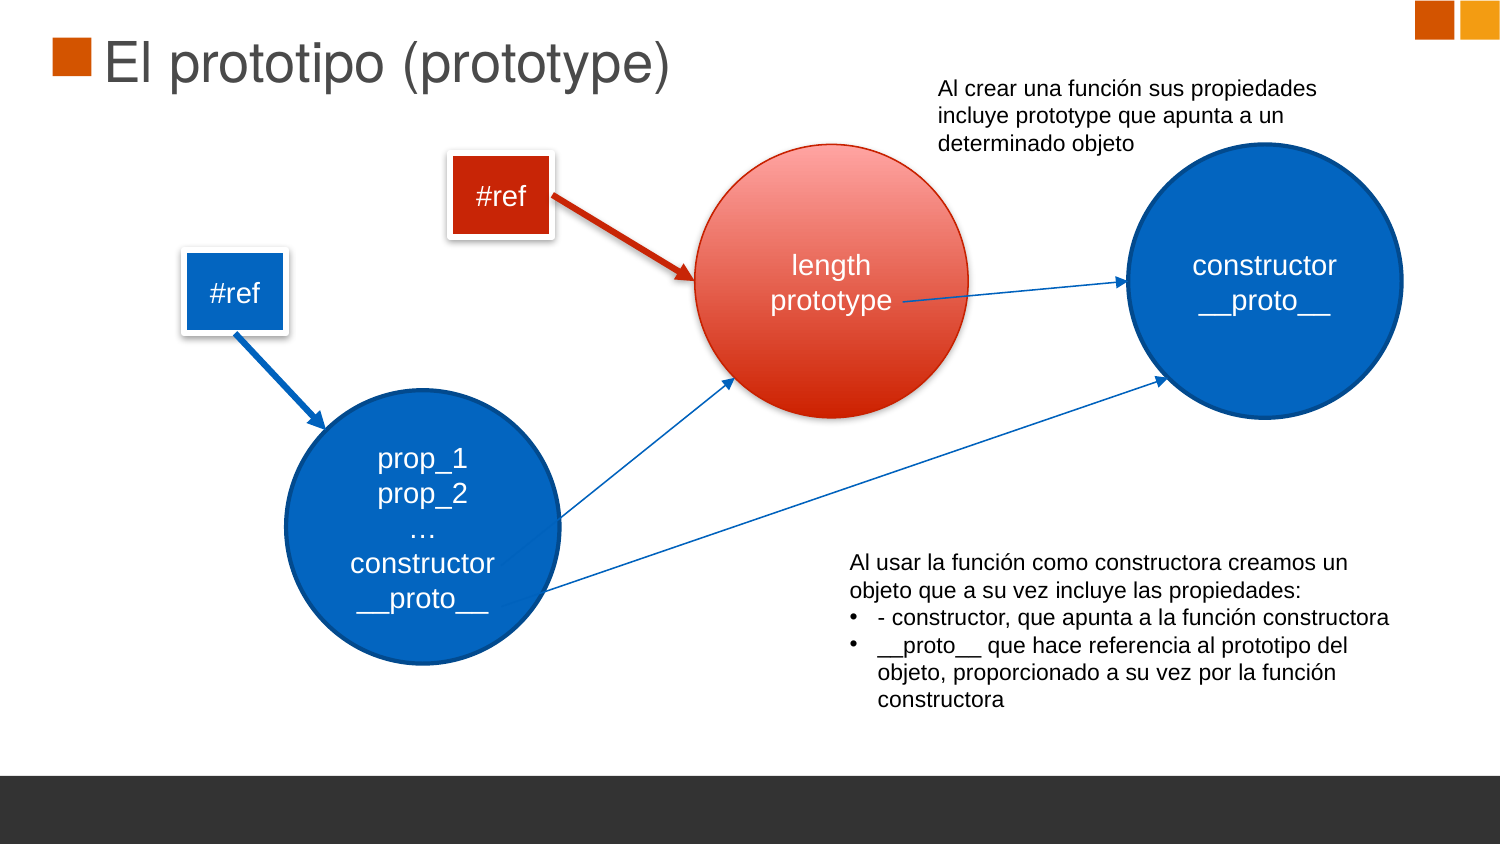

# El prototipo (prototype)
Al crear una función sus propiedades incluye prototype que apunta a un determinado objeto
length
prototype
constructor
__proto__
#ref
#ref
prop_1
prop_2
…
constructor
__proto__
Al usar la función como constructora creamos un objeto que a su vez incluye las propiedades:
- constructor, que apunta a la función constructora
__proto__ que hace referencia al prototipo del objeto, proporcionado a su vez por la función constructora